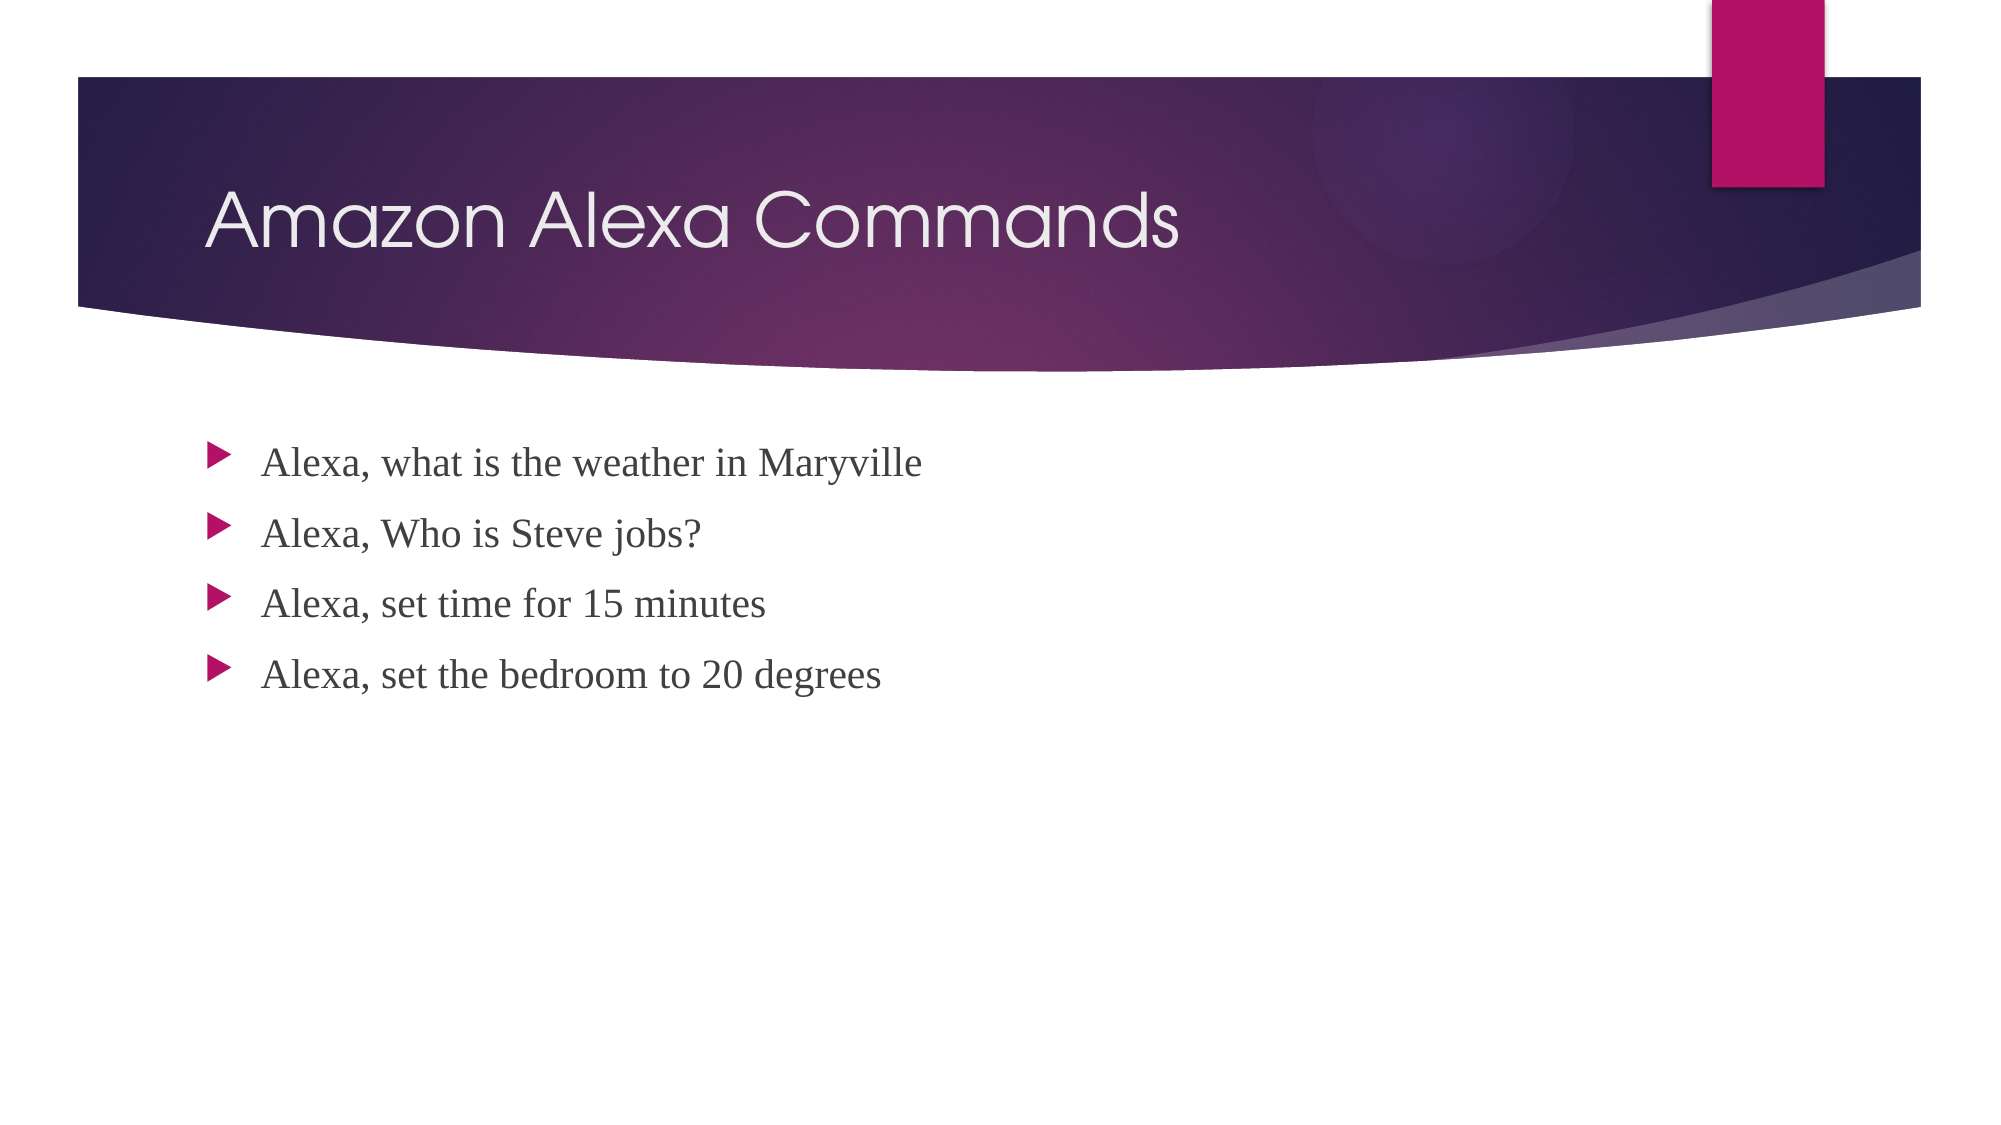

# Amazon Alexa Commands
Alexa, what is the weather in Maryville
Alexa, Who is Steve jobs?
Alexa, set time for 15 minutes
Alexa, set the bedroom to 20 degrees